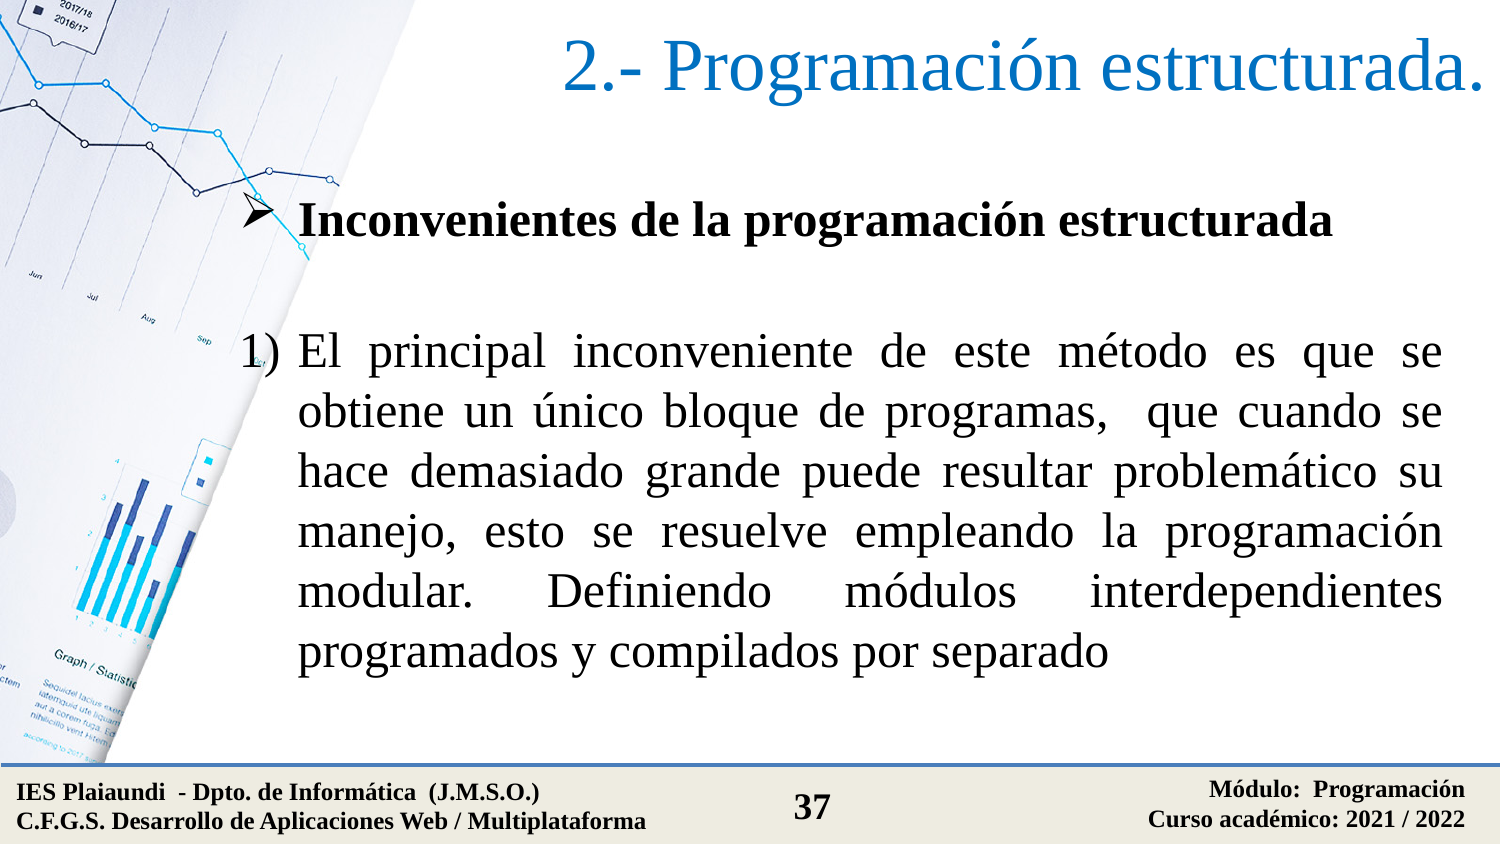

# 2.- Programación estructurada.
Inconvenientes de la programación estructurada
El principal inconveniente de este método es que se obtiene un único bloque de programas,  que cuando se hace demasiado grande puede resultar problemático su manejo, esto se resuelve empleando la programación modular. Definiendo módulos interdependientes programados y compilados por separado

Módulo:  Programación
Curso académico: 2021 / 2022
IES Plaiaundi  - Dpto. de Informática  (J.M.S.O.)
C.F.G.S. Desarrollo de Aplicaciones Web / Multiplataforma
37